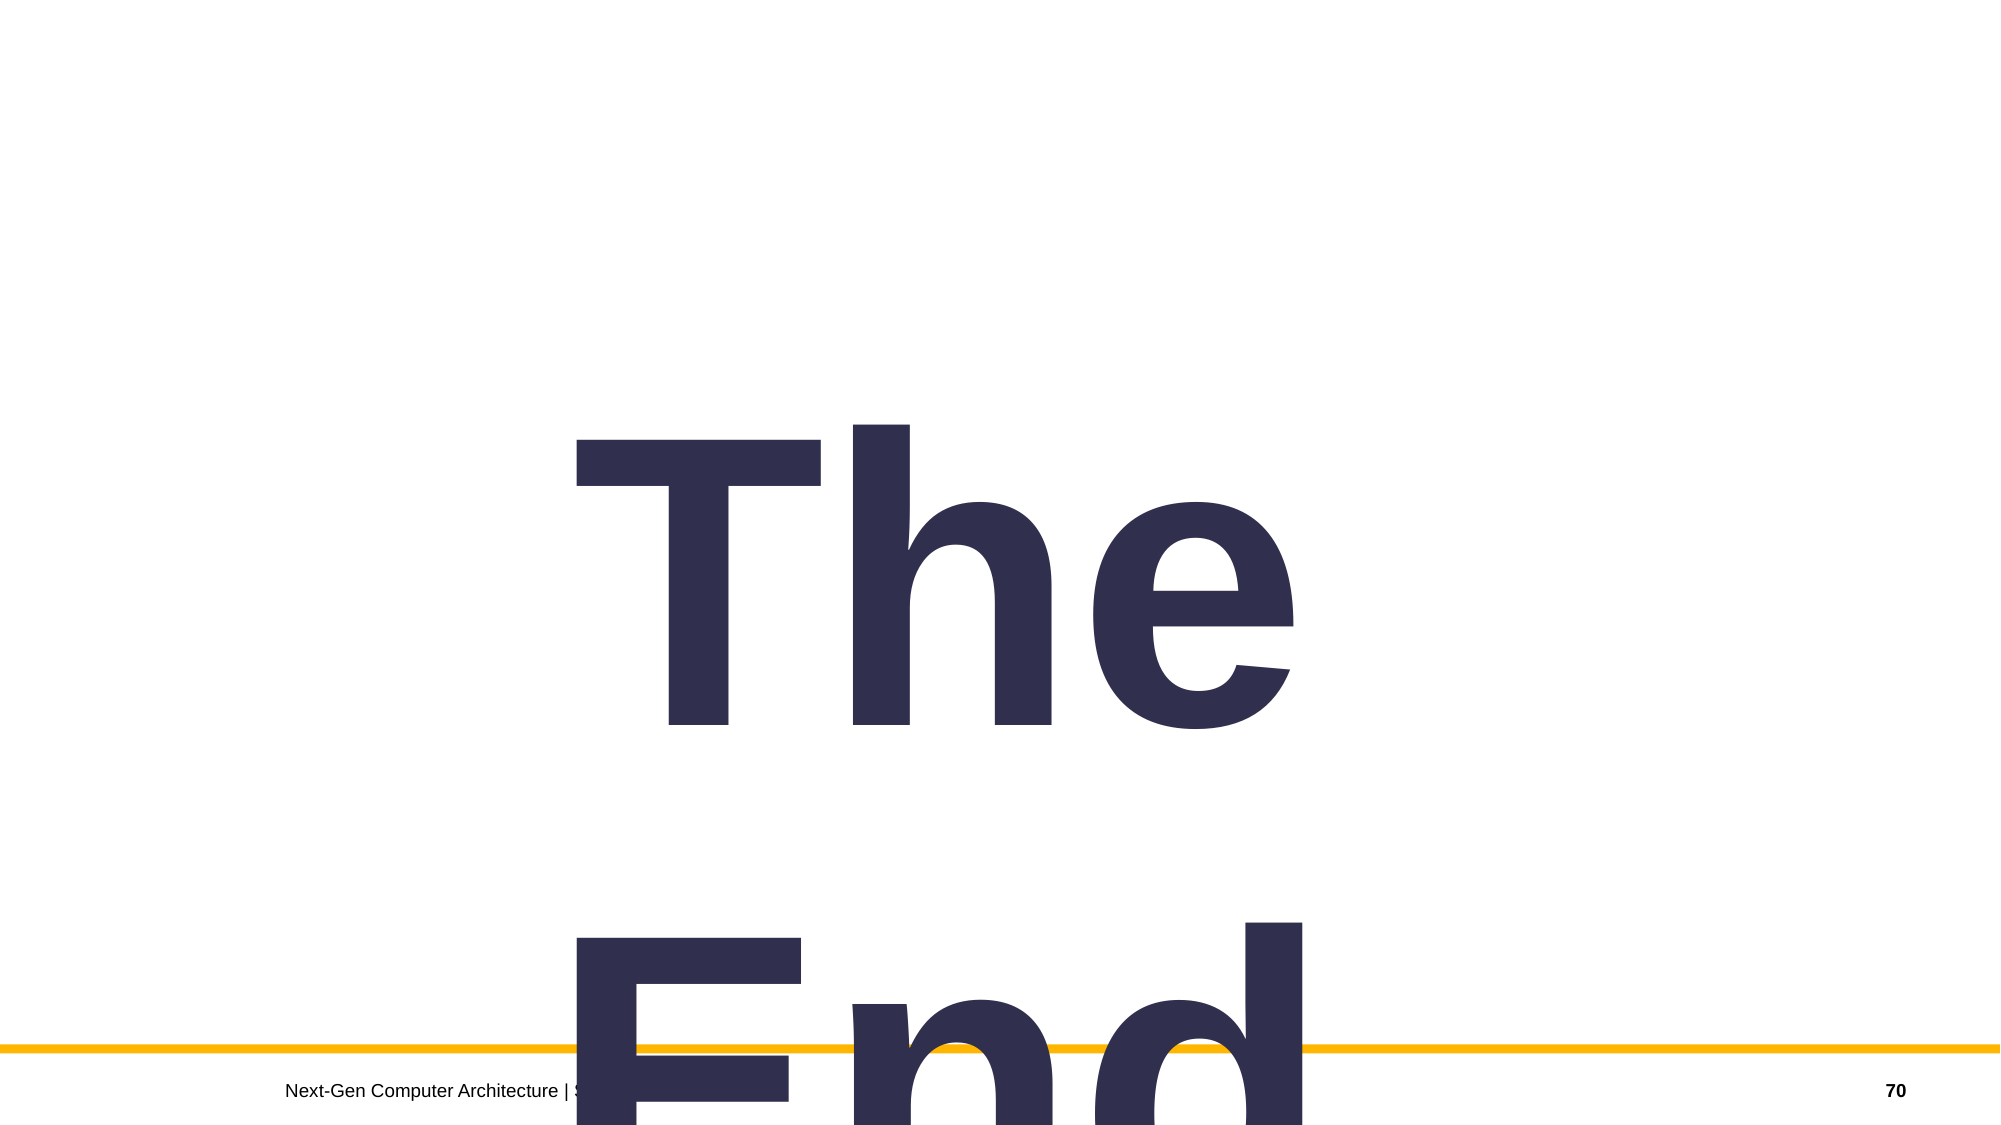

The End
70
Next-Gen Computer Architecture | Smruti R. Sarangi